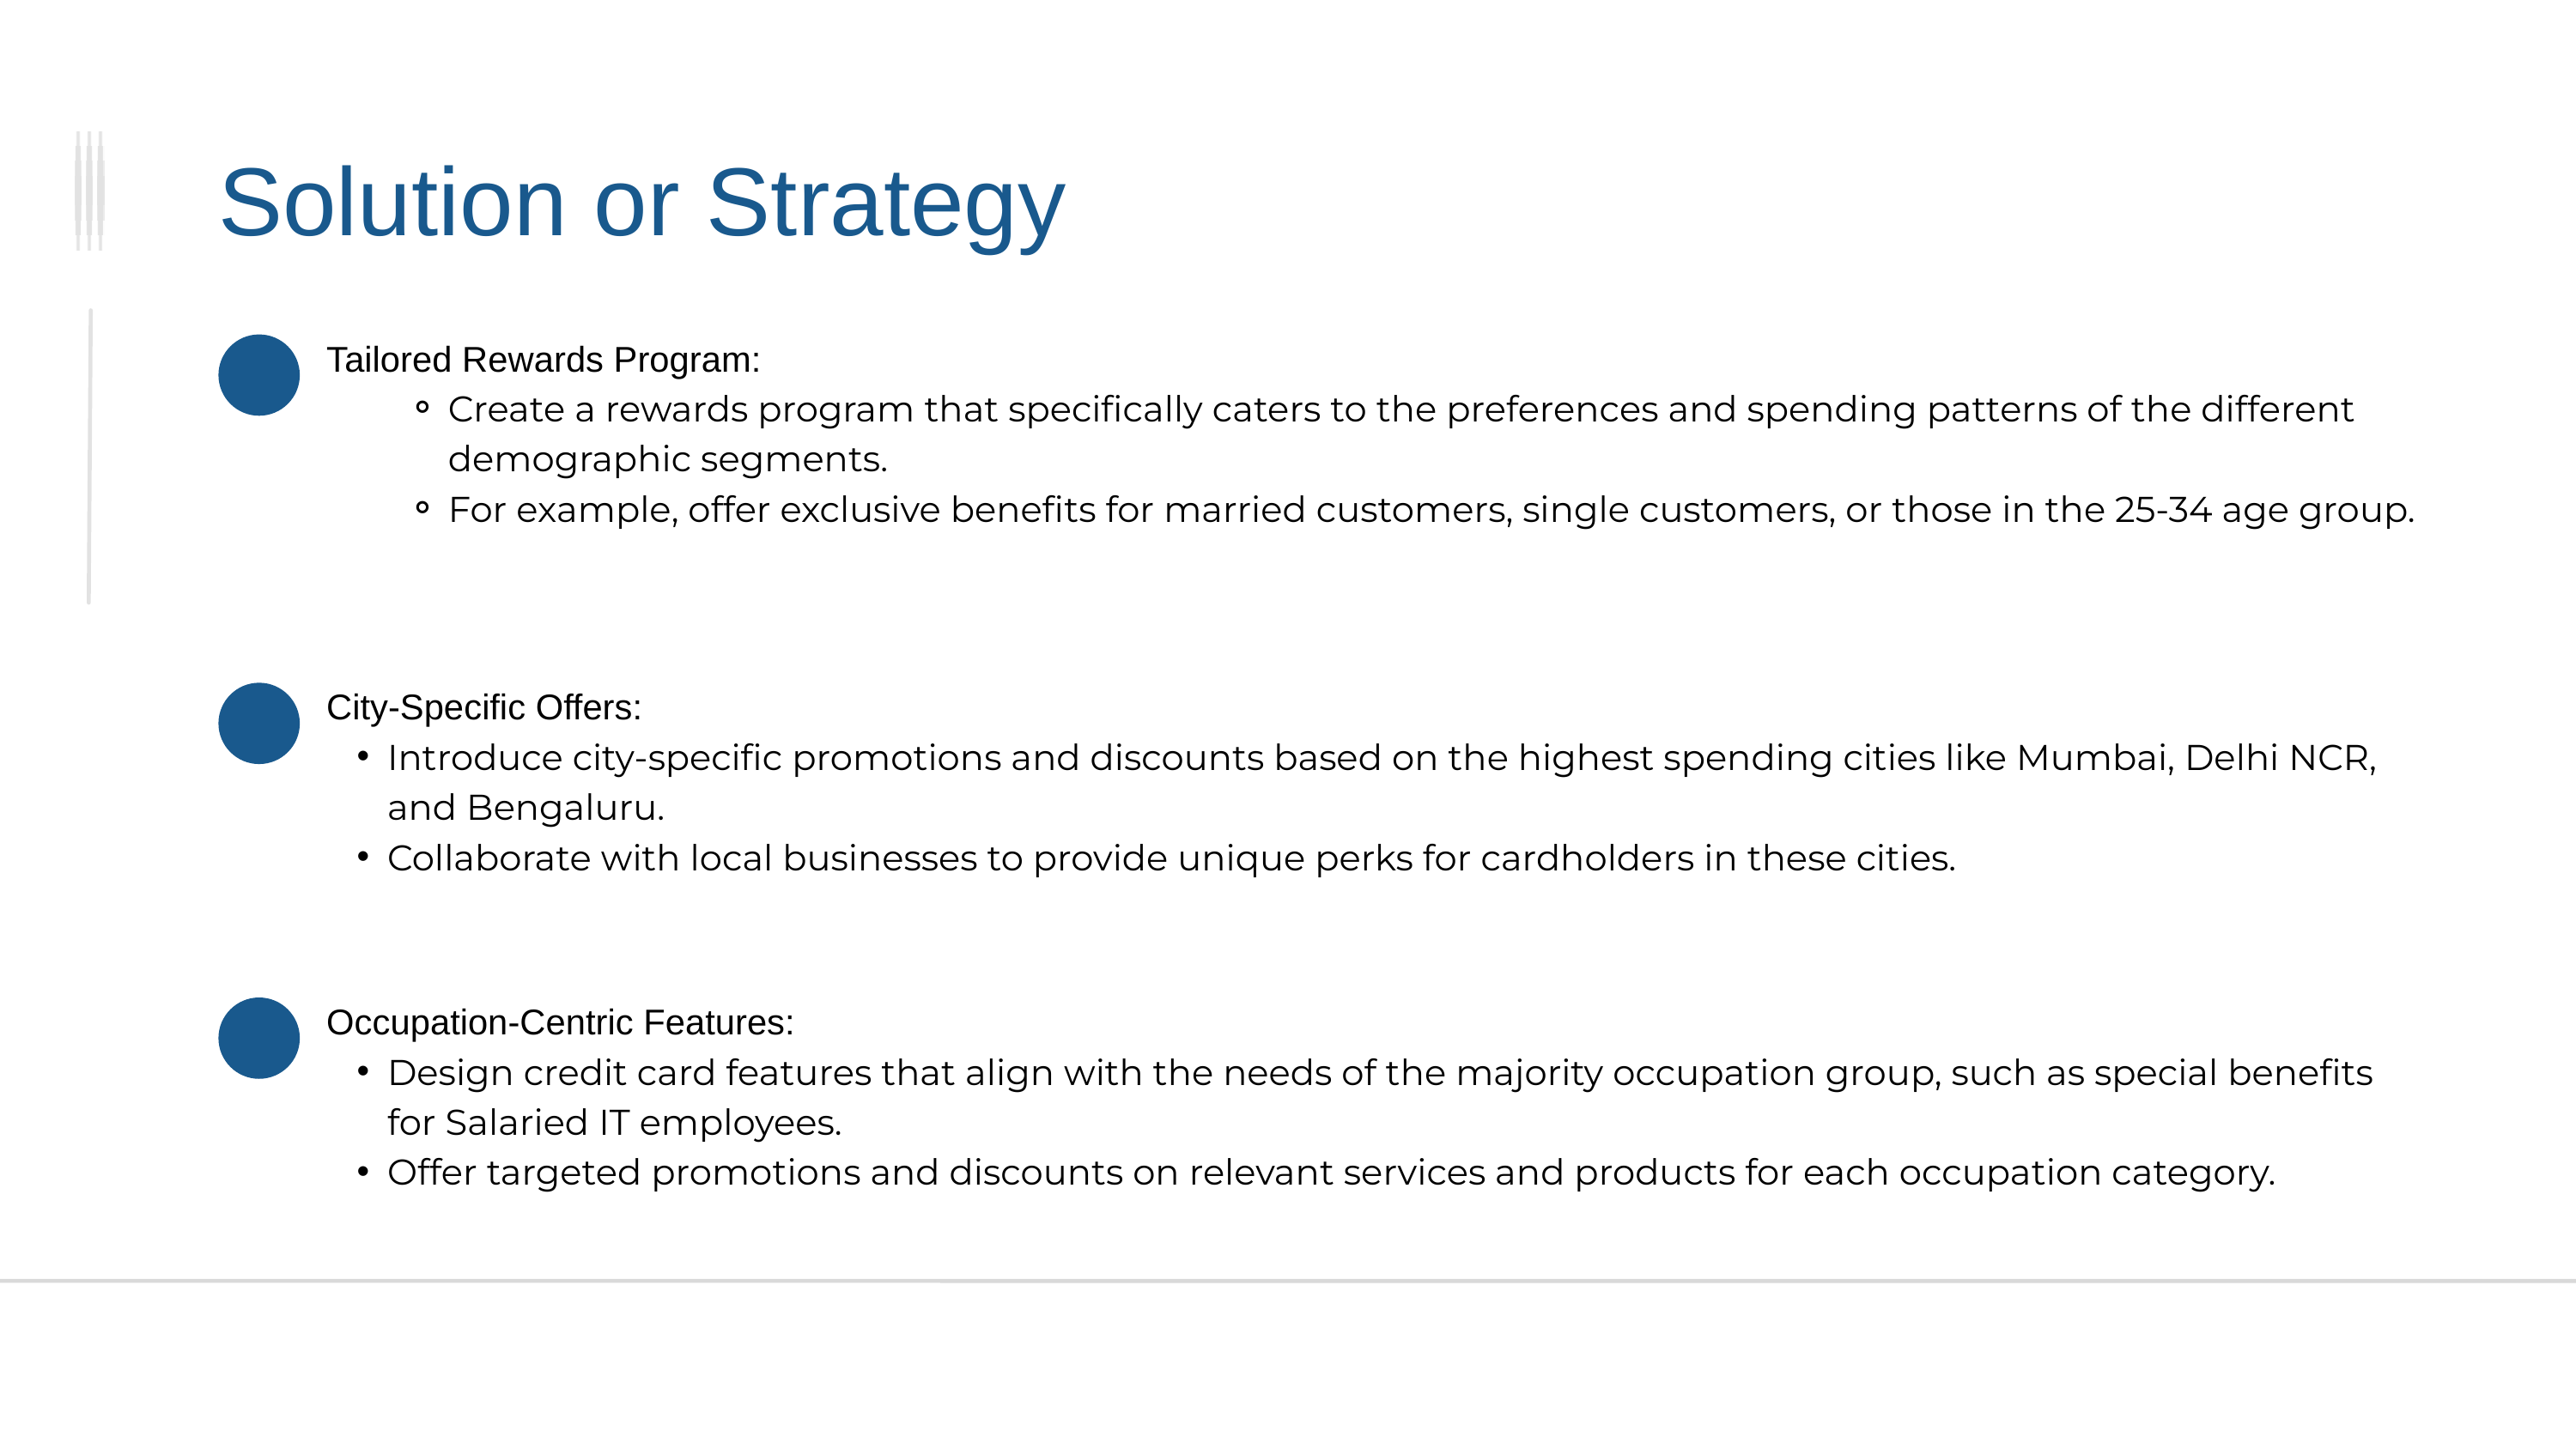

Solution or Strategy

Tailored Rewards Program:
Create a rewards program that specifically caters to the preferences and spending patterns of the different demographic segments.
For example, offer exclusive benefits for married customers, single customers, or those in the 25-34 age group.

City-Specific Offers:
Introduce city-specific promotions and discounts based on the highest spending cities like Mumbai, Delhi NCR, and Bengaluru.
Collaborate with local businesses to provide unique perks for cardholders in these cities.

Occupation-Centric Features:
Design credit card features that align with the needs of the majority occupation group, such as special benefits for Salaried IT employees.
Offer targeted promotions and discounts on relevant services and products for each occupation category.